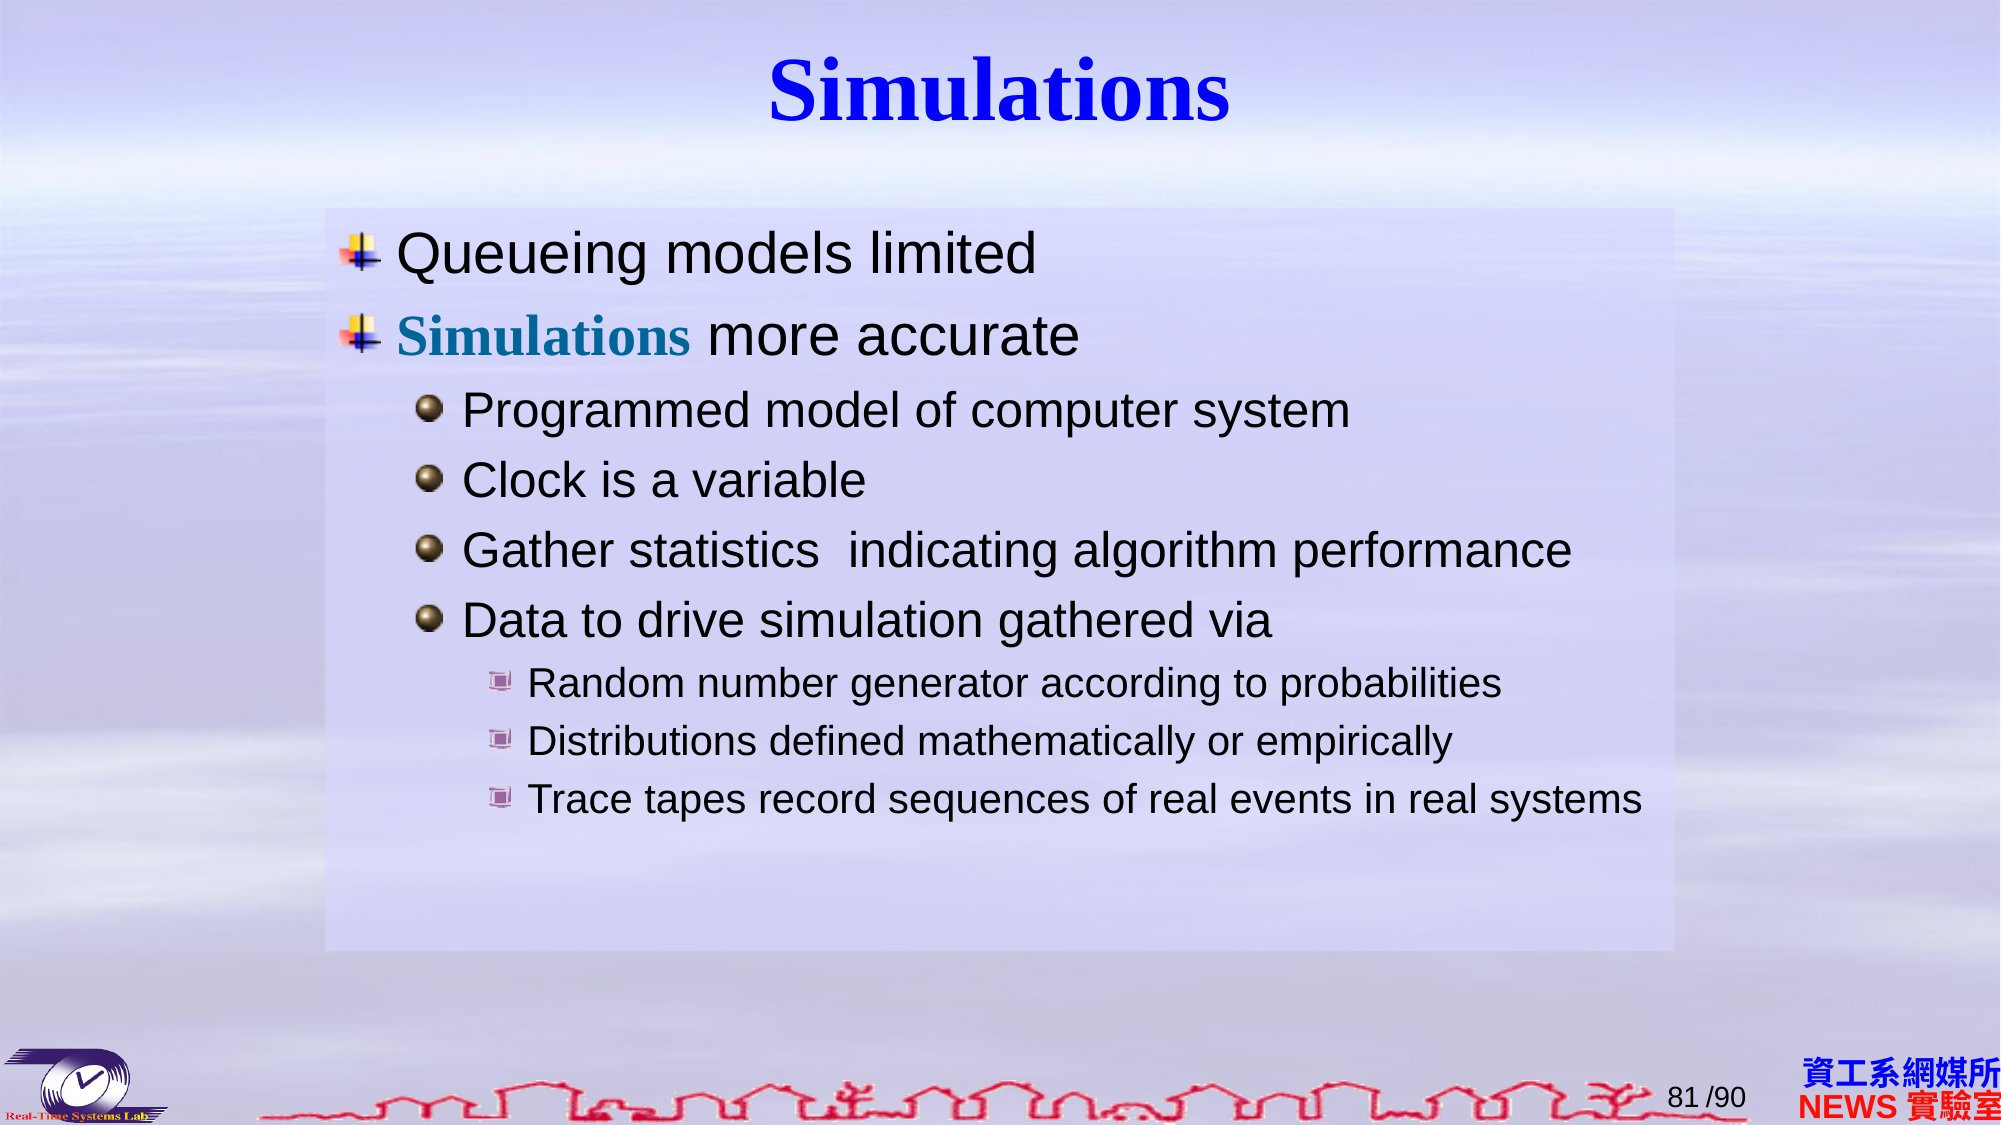

# Simulations
Queueing models limited
Simulations more accurate
Programmed model of computer system
Clock is a variable
Gather statistics  indicating algorithm performance
Data to drive simulation gathered via
Random number generator according to probabilities
Distributions defined mathematically or empirically
Trace tapes record sequences of real events in real systems
81
/90